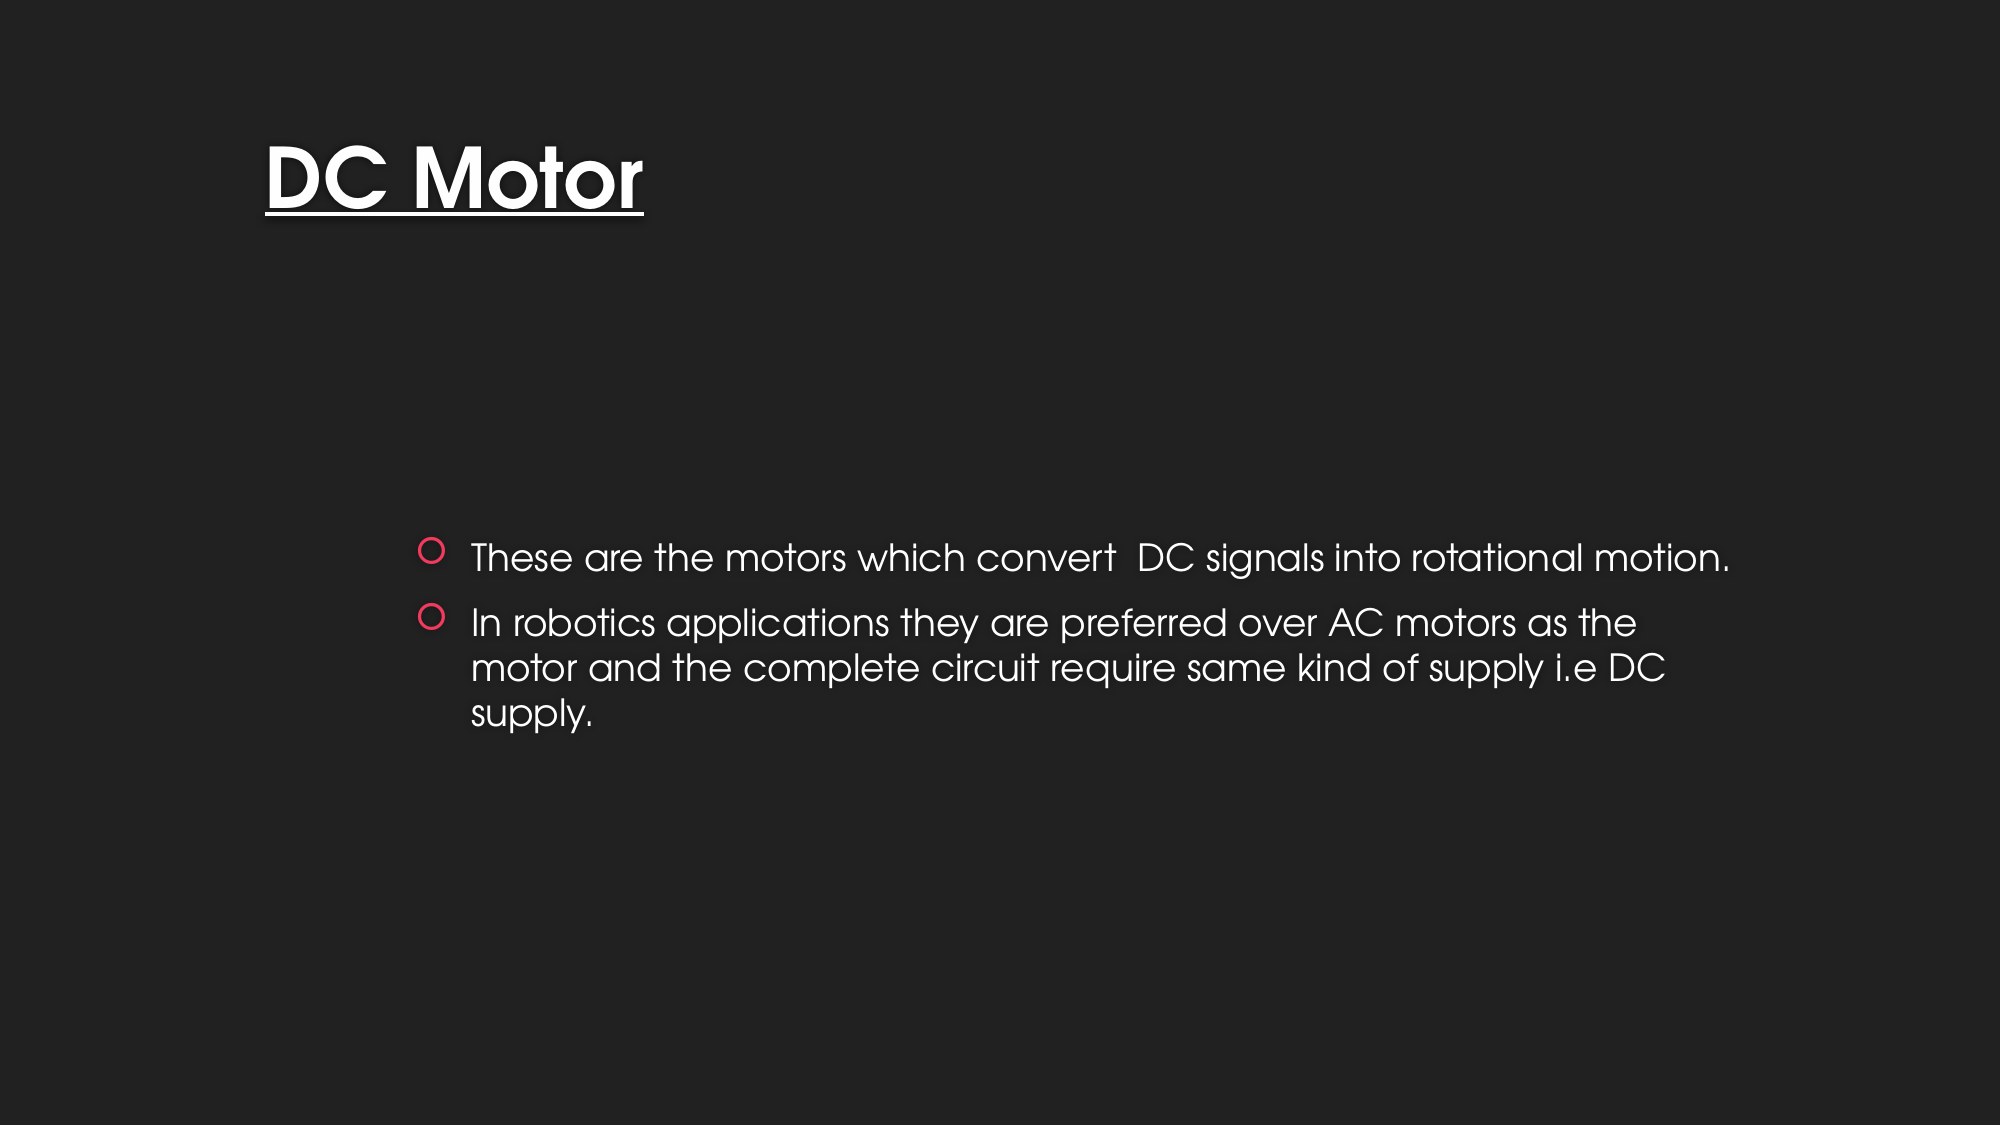

DC Motor
These are the motors which convert  DC signals into rotational motion.
In robotics applications they are preferred over AC motors as the motor and the complete circuit require same kind of supply i.e DC supply.